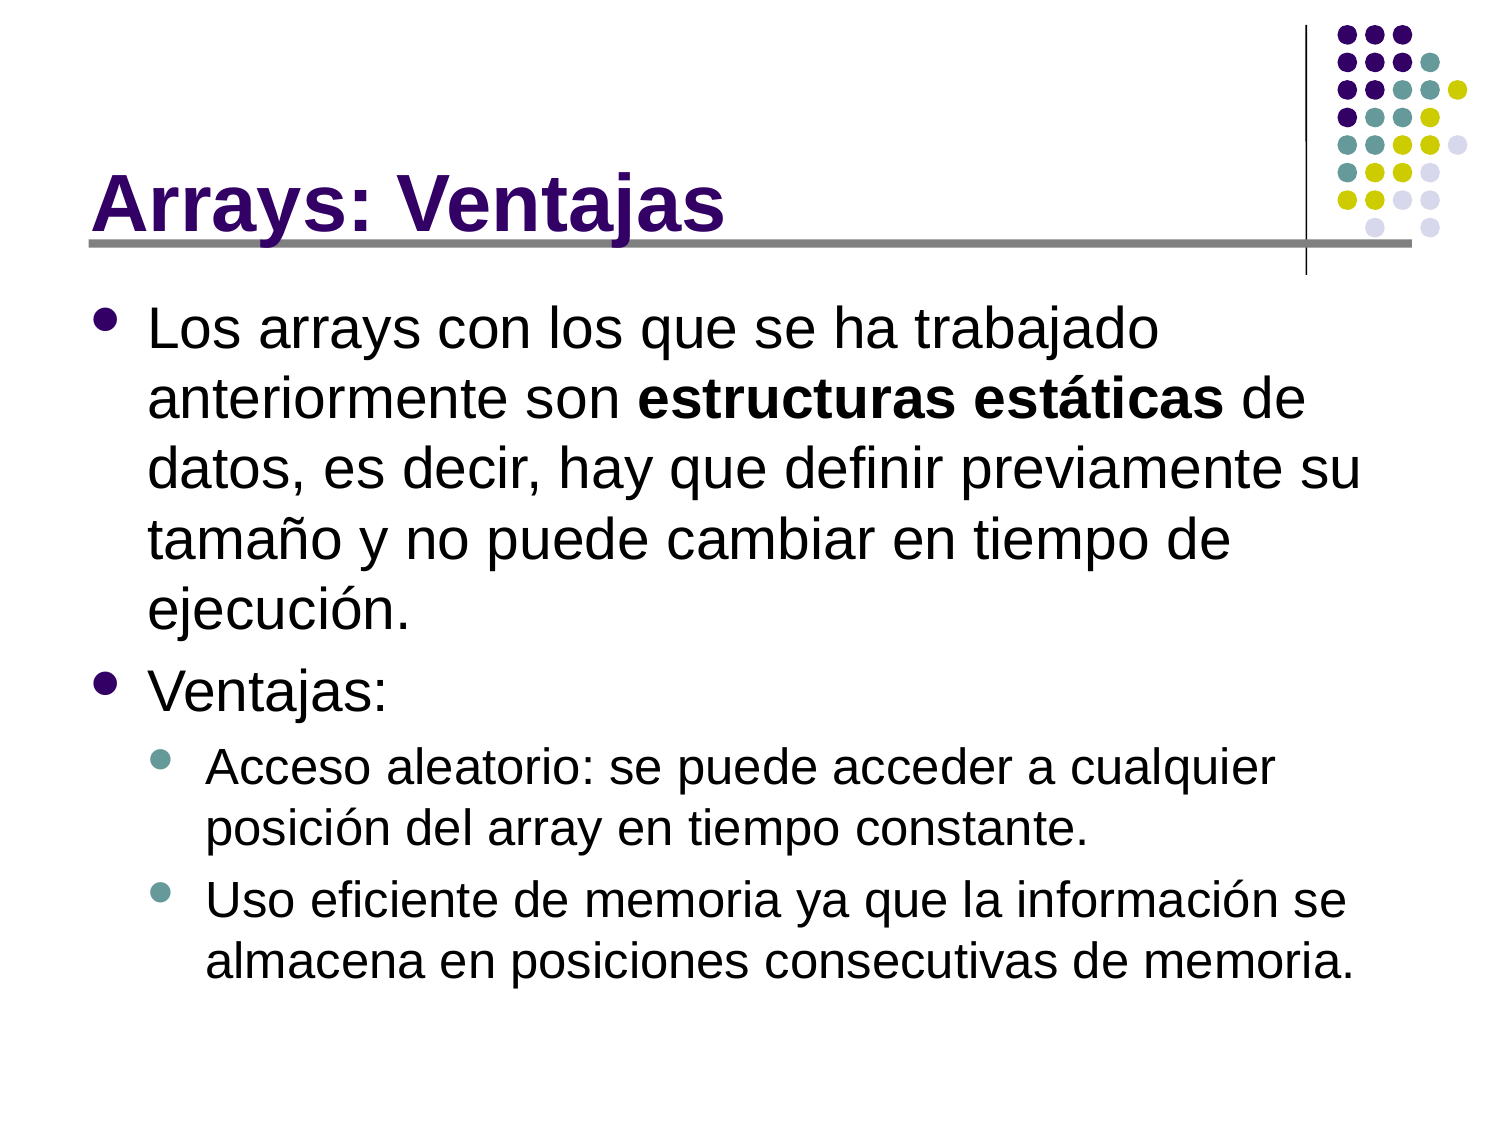

# Arrays: Ventajas
Los arrays con los que se ha trabajado anteriormente son estructuras estáticas de datos, es decir, hay que definir previamente su tamaño y no puede cambiar en tiempo de ejecución.
Ventajas:
Acceso aleatorio: se puede acceder a cualquier posición del array en tiempo constante.
Uso eficiente de memoria ya que la información se almacena en posiciones consecutivas de memoria.